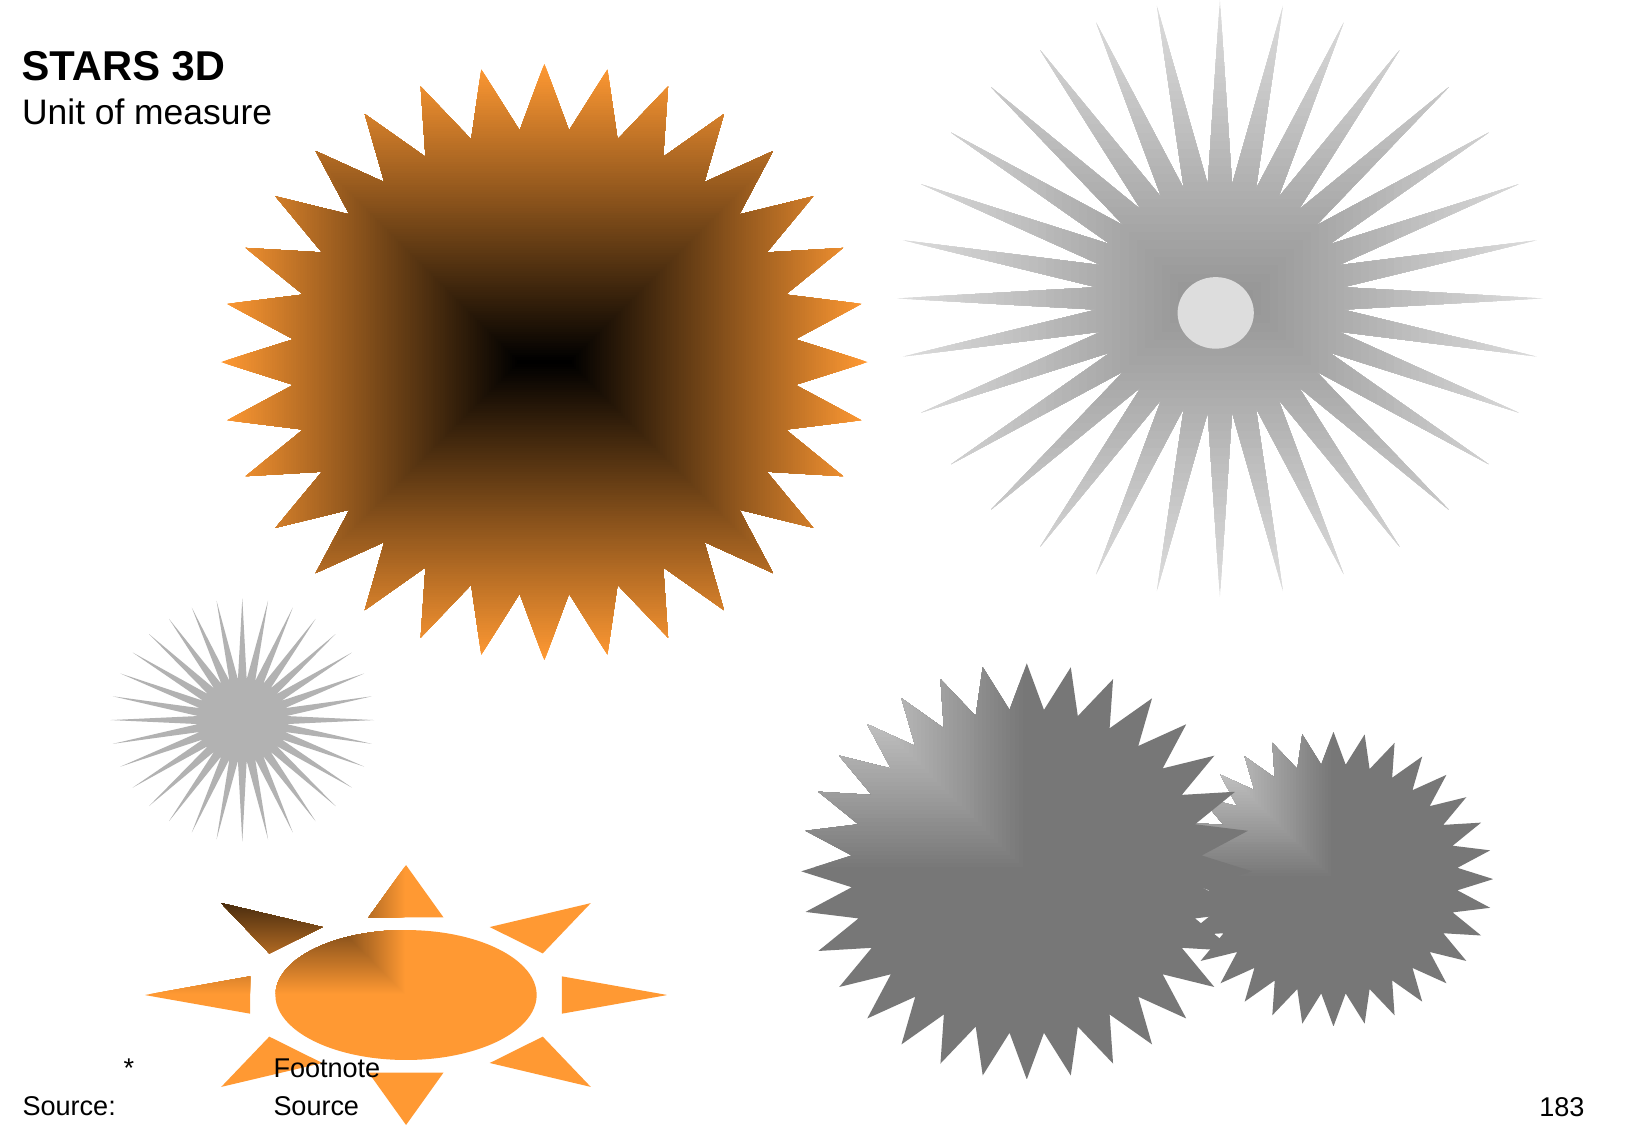

# STARS 3D

Unit of measure

	*	Footnote
Source:		Source
183